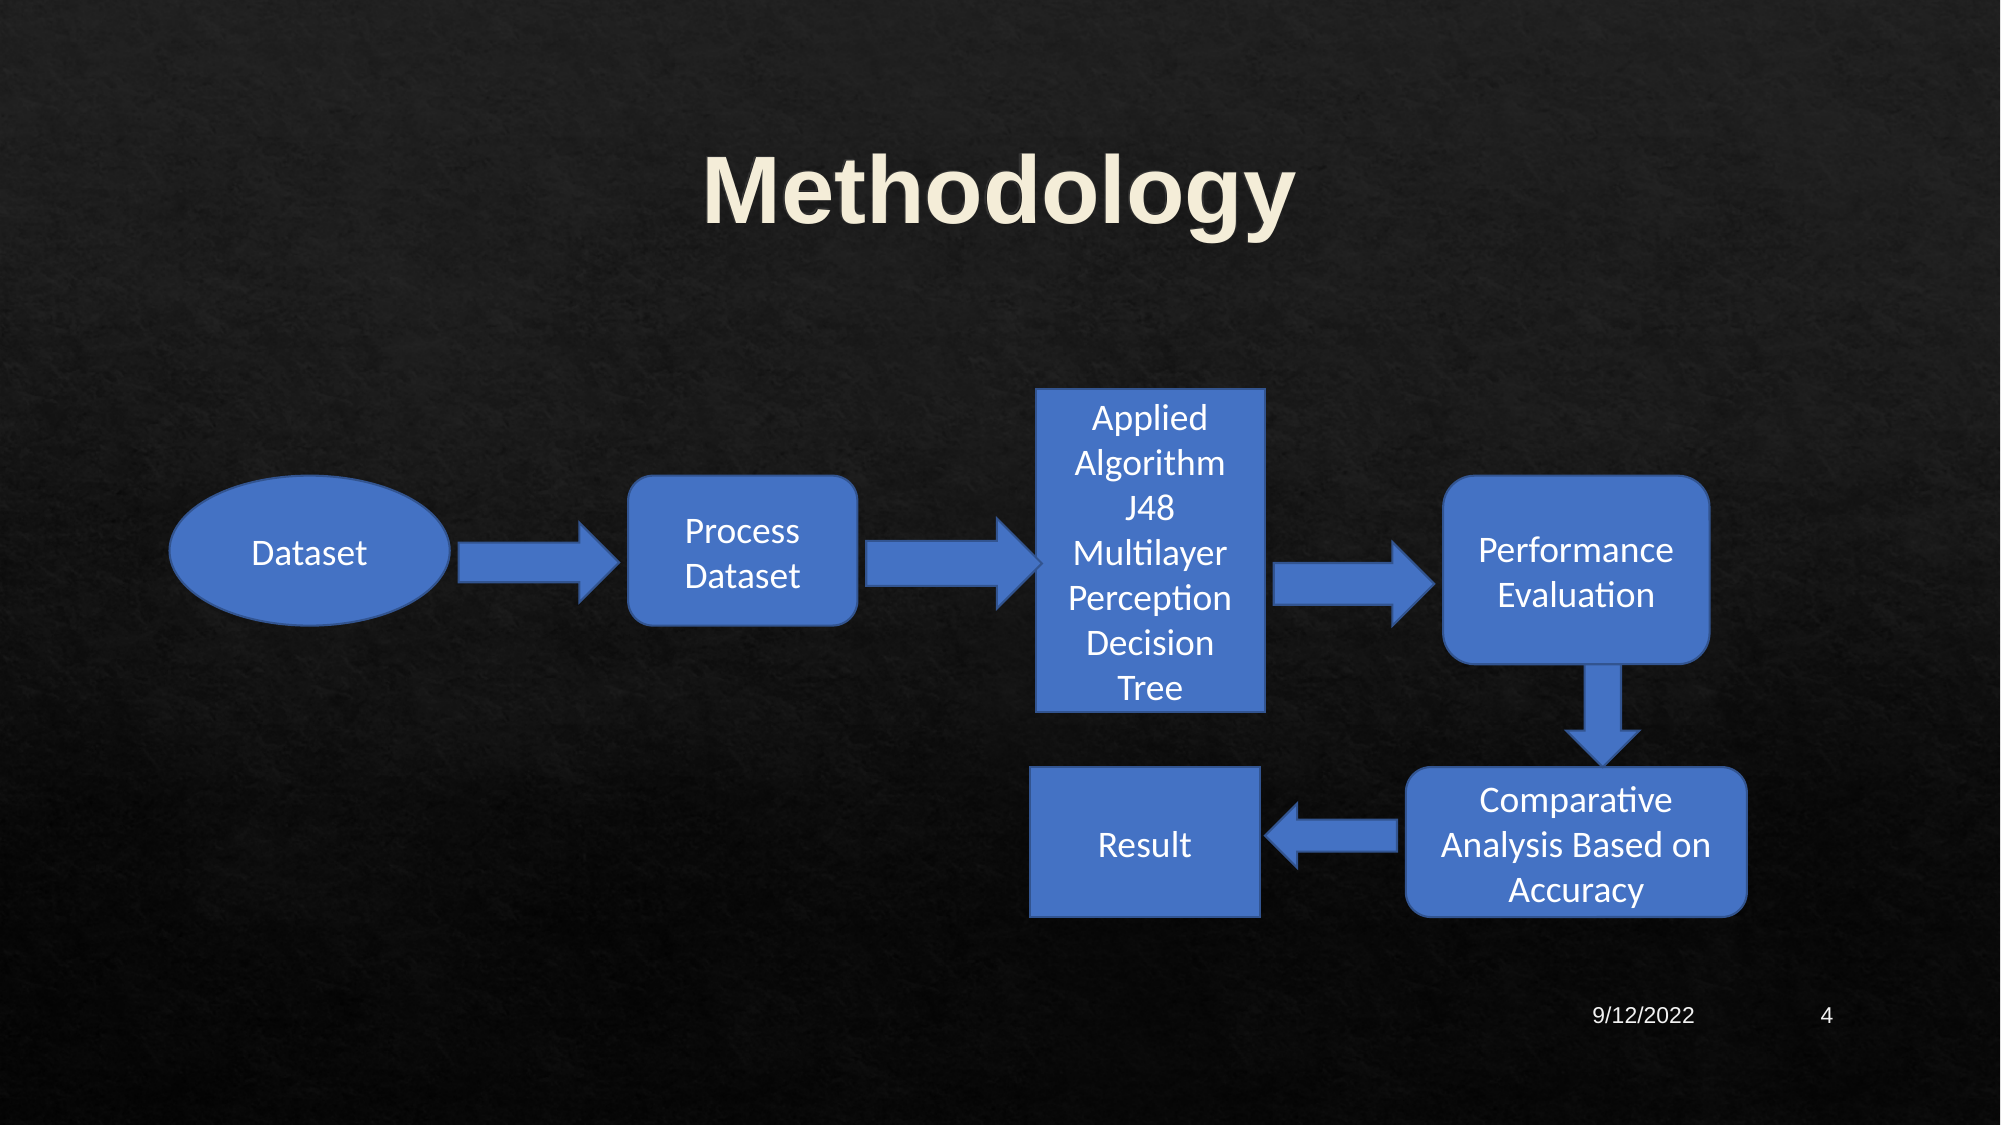

# Methodology
Applied Algorithm
J48
Multilayer Perception
Decision Tree
Dataset
Process Dataset
Performance Evaluation

Result
Comparative Analysis Based on Accuracy

9/12/2022
4